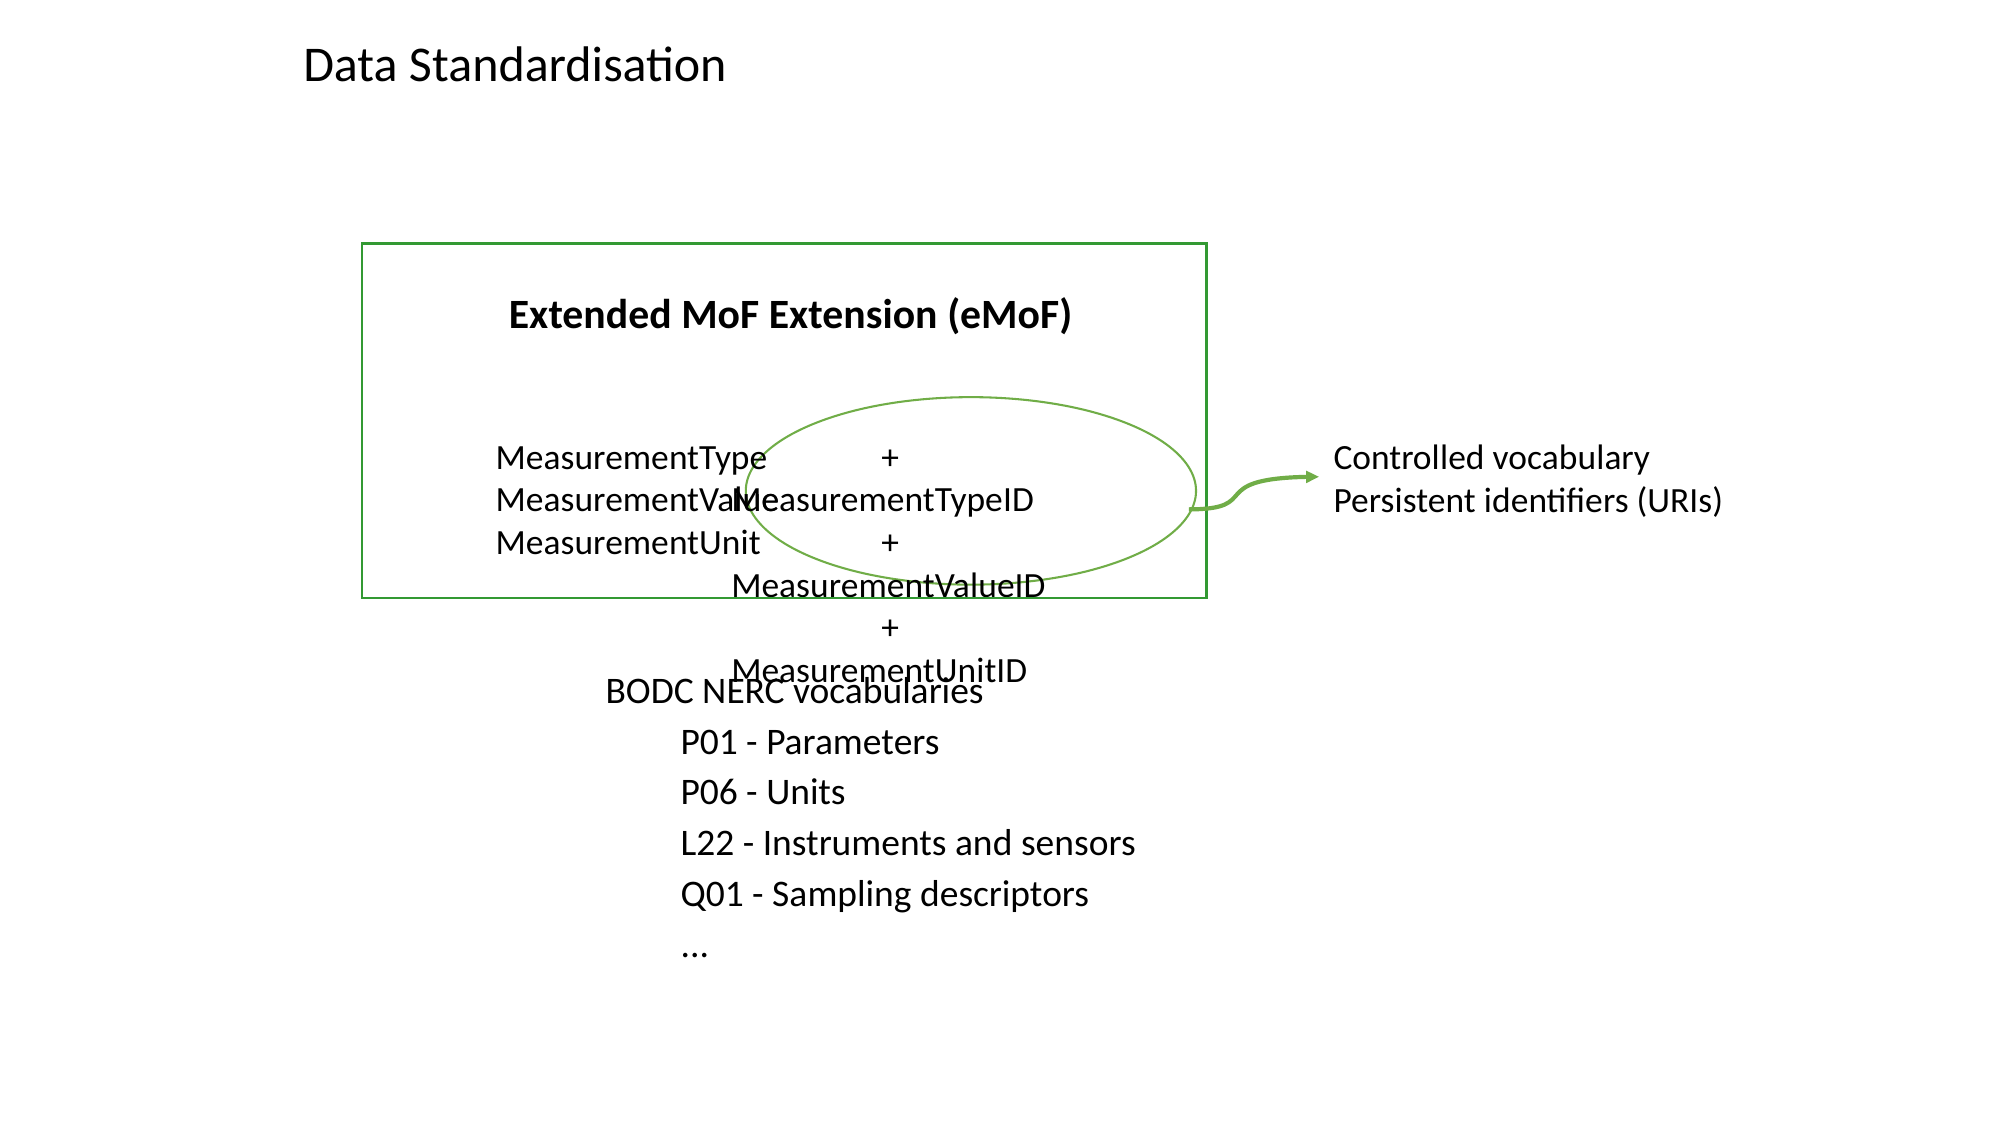

# Data Standardisation

	  MeasurementType
	  MeasurementValue
	  MeasurementUnit

	+ MeasurementTypeID
	+ MeasurementValueID
	+ MeasurementUnitID
Extended MoF Extension (eMoF)

Controlled vocabulary
Persistent identifiers (URIs)
BODC NERC vocabularies
P01 - Parameters
P06 - Units
L22 - Instruments and sensors
Q01 - Sampling descriptors
...